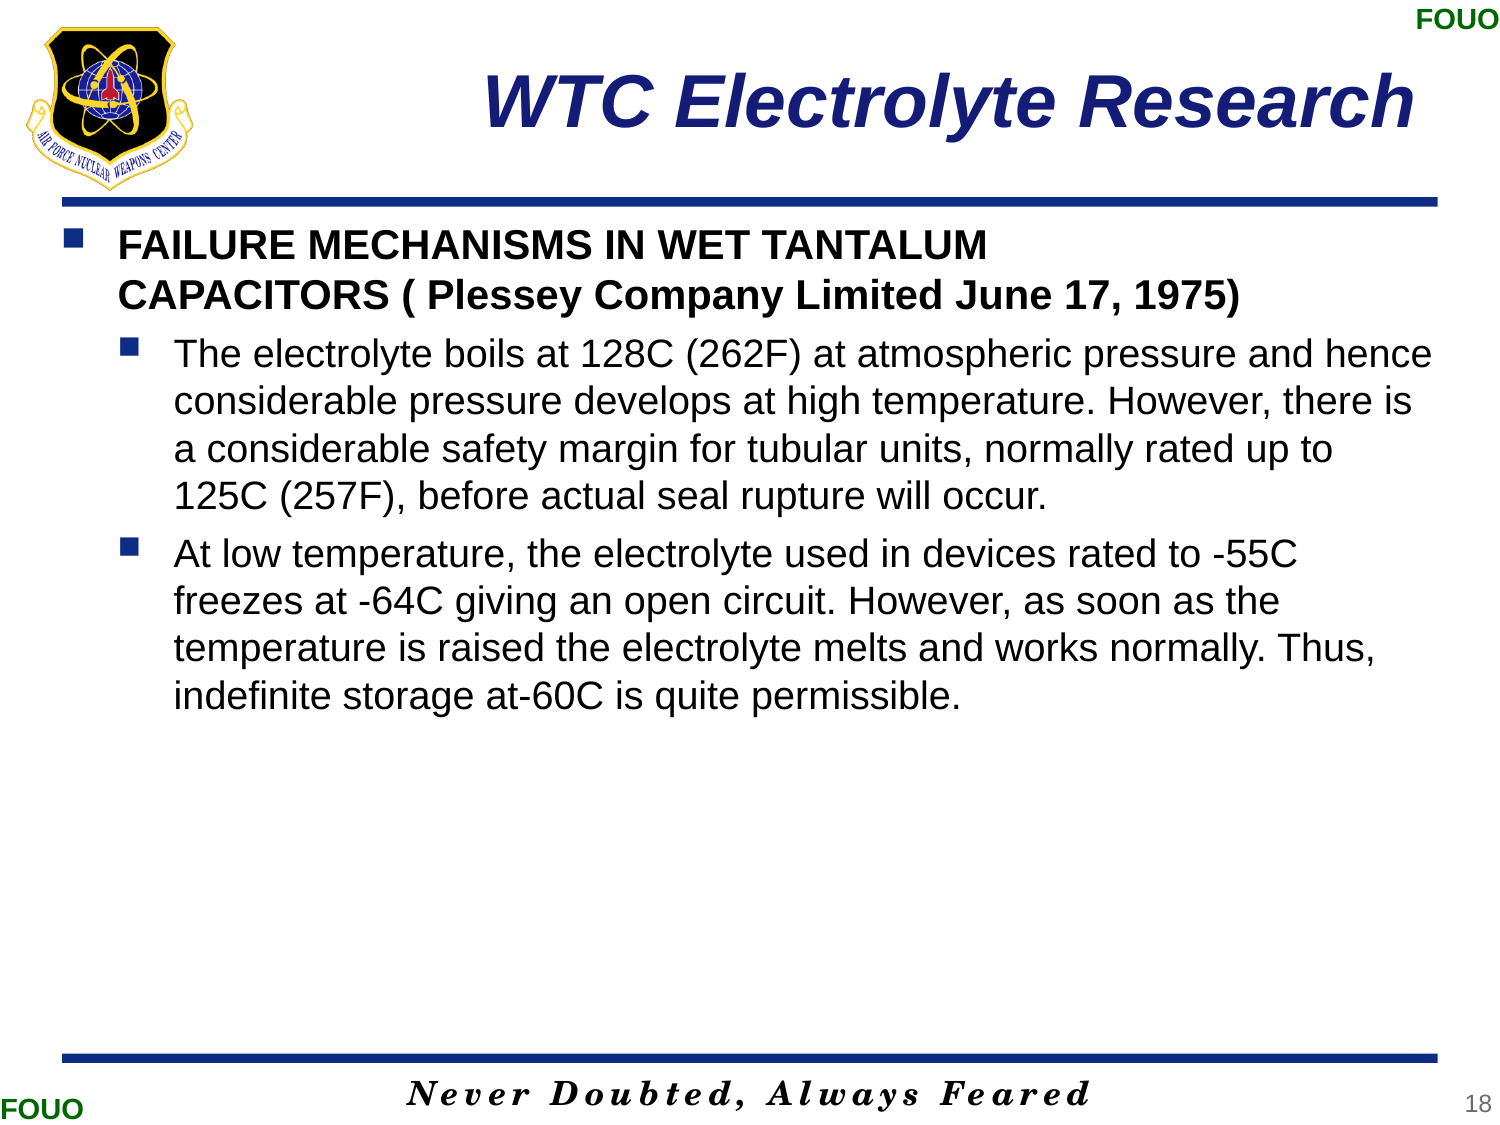

FOUO
# WTC Electrolyte Research
FAILURE MECHANISMS IN WET TANTALUM
CAPACITORS ( Plessey Company Limited June 17, 1975)
The electrolyte boils at 128C (262F) at atmospheric pressure and hence considerable pressure develops at high temperature. However, there is a considerable safety margin for tubular units, normally rated up to 125C (257F), before actual seal rupture will occur.
At low temperature, the electrolyte used in devices rated to -55C freezes at -64C giving an open circuit. However, as soon as the temperature is raised the electrolyte melts and works normally. Thus, indefinite storage at-60C is quite permissible.

18
FOUO